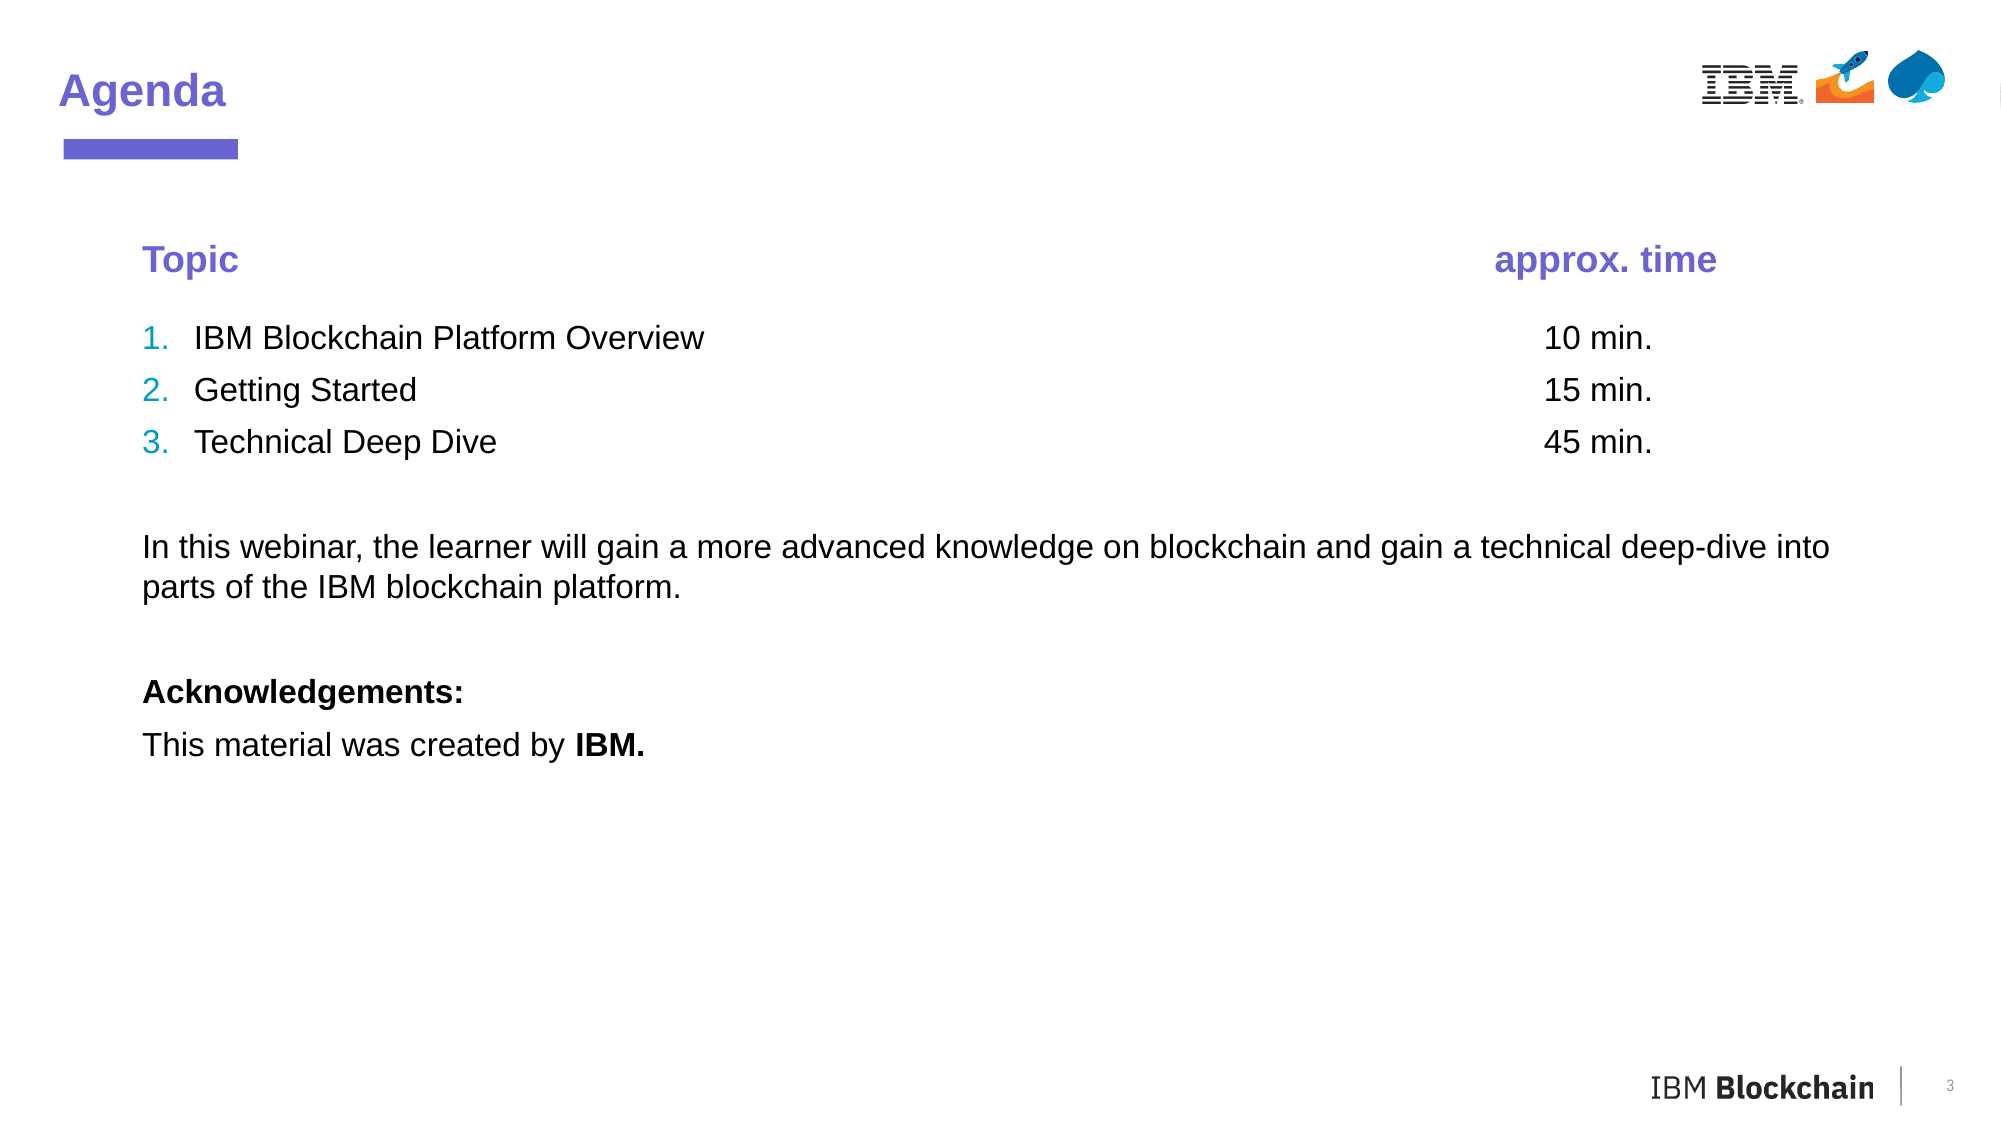

# Agenda
Topic                                                                                                                        approx. time
IBM Blockchain Platform Overview			10 min.
Getting Started			15 min.
Technical Deep Dive 			45 min.

In this webinar, the learner will gain a more advanced knowledge on blockchain and gain a technical deep-dive into parts of the IBM blockchain platform.

Acknowledgements:
This material was created by IBM.